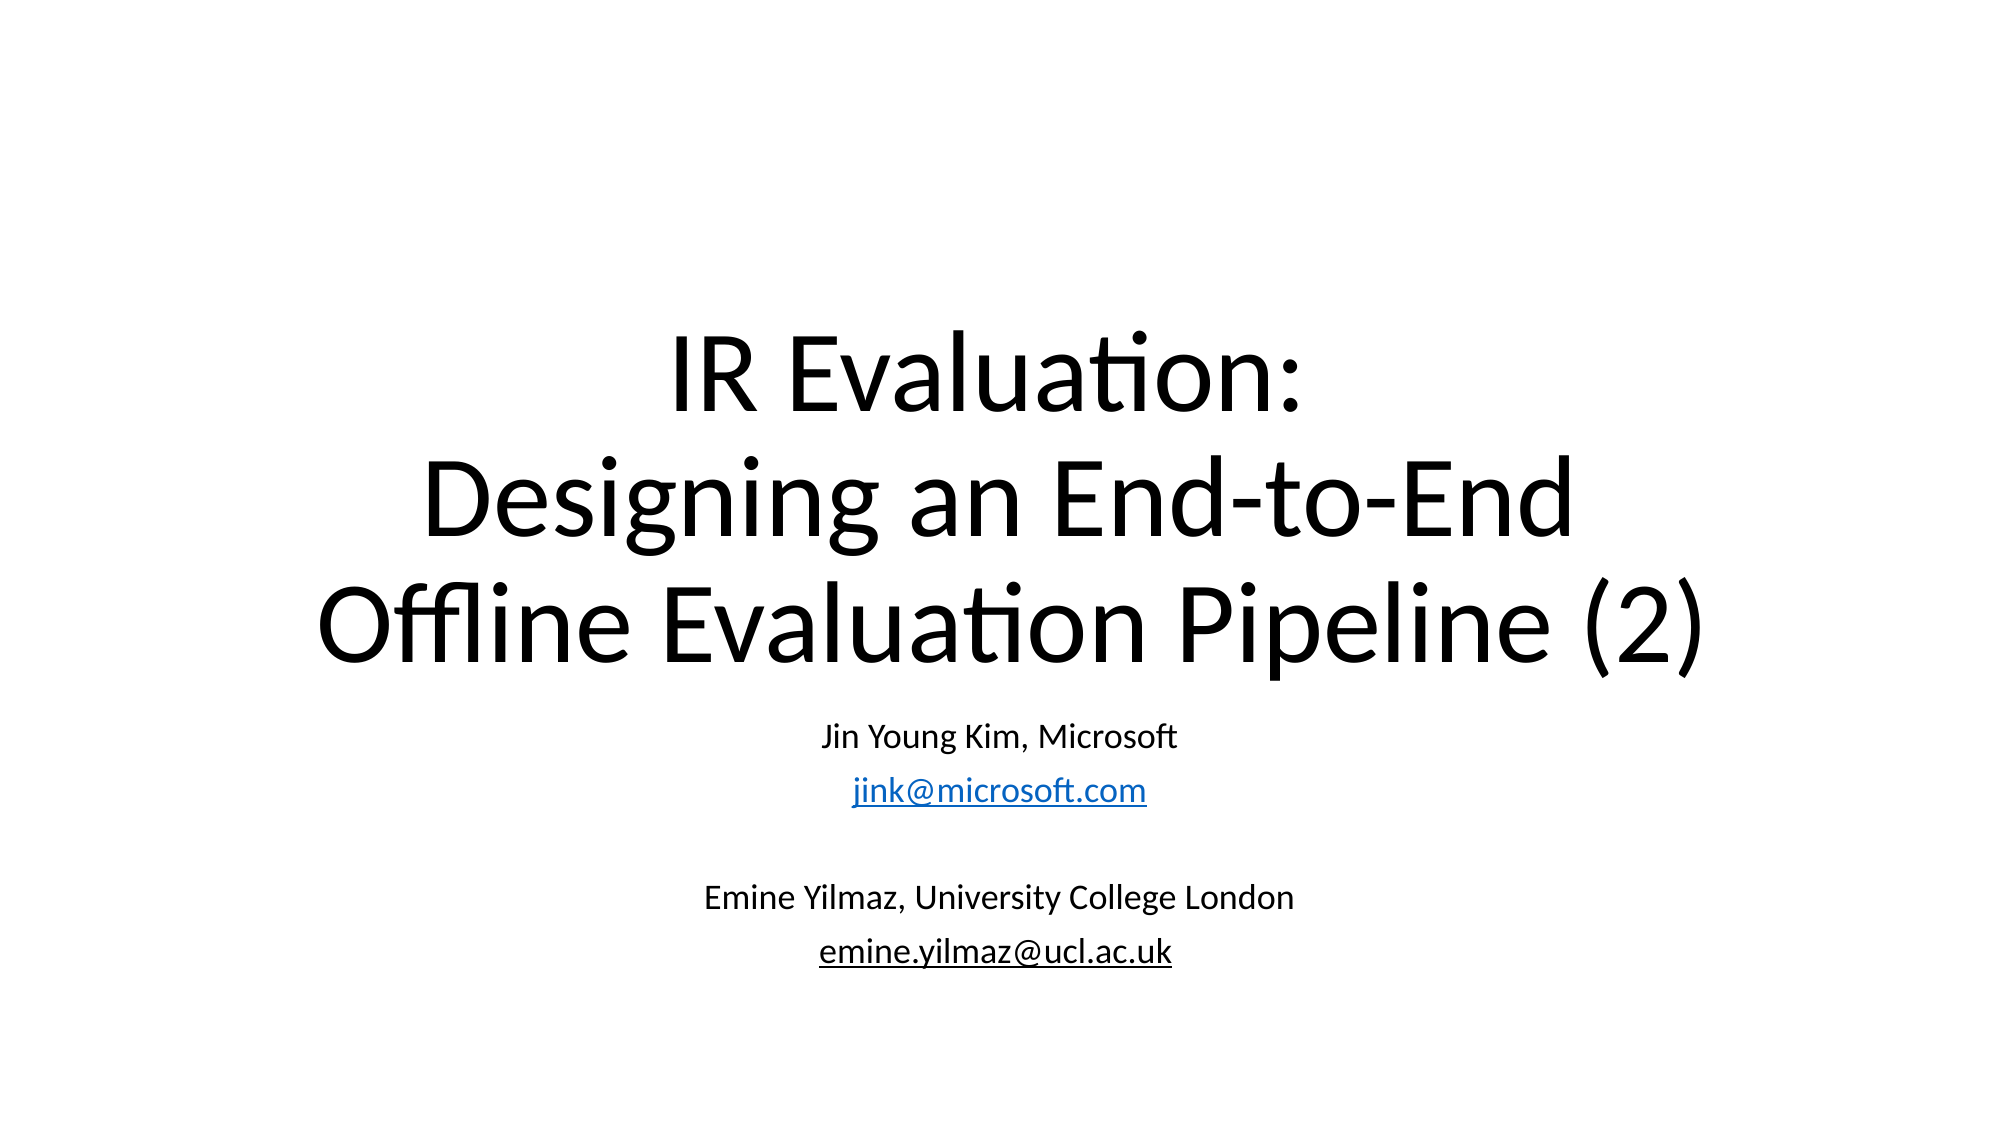

# IR Evaluation: Designing an End-to-End Offline Evaluation Pipeline (2)
Jin Young Kim, Microsoft
jink@microsoft.com

Emine Yilmaz, University College London
emine.yilmaz@ucl.ac.uk